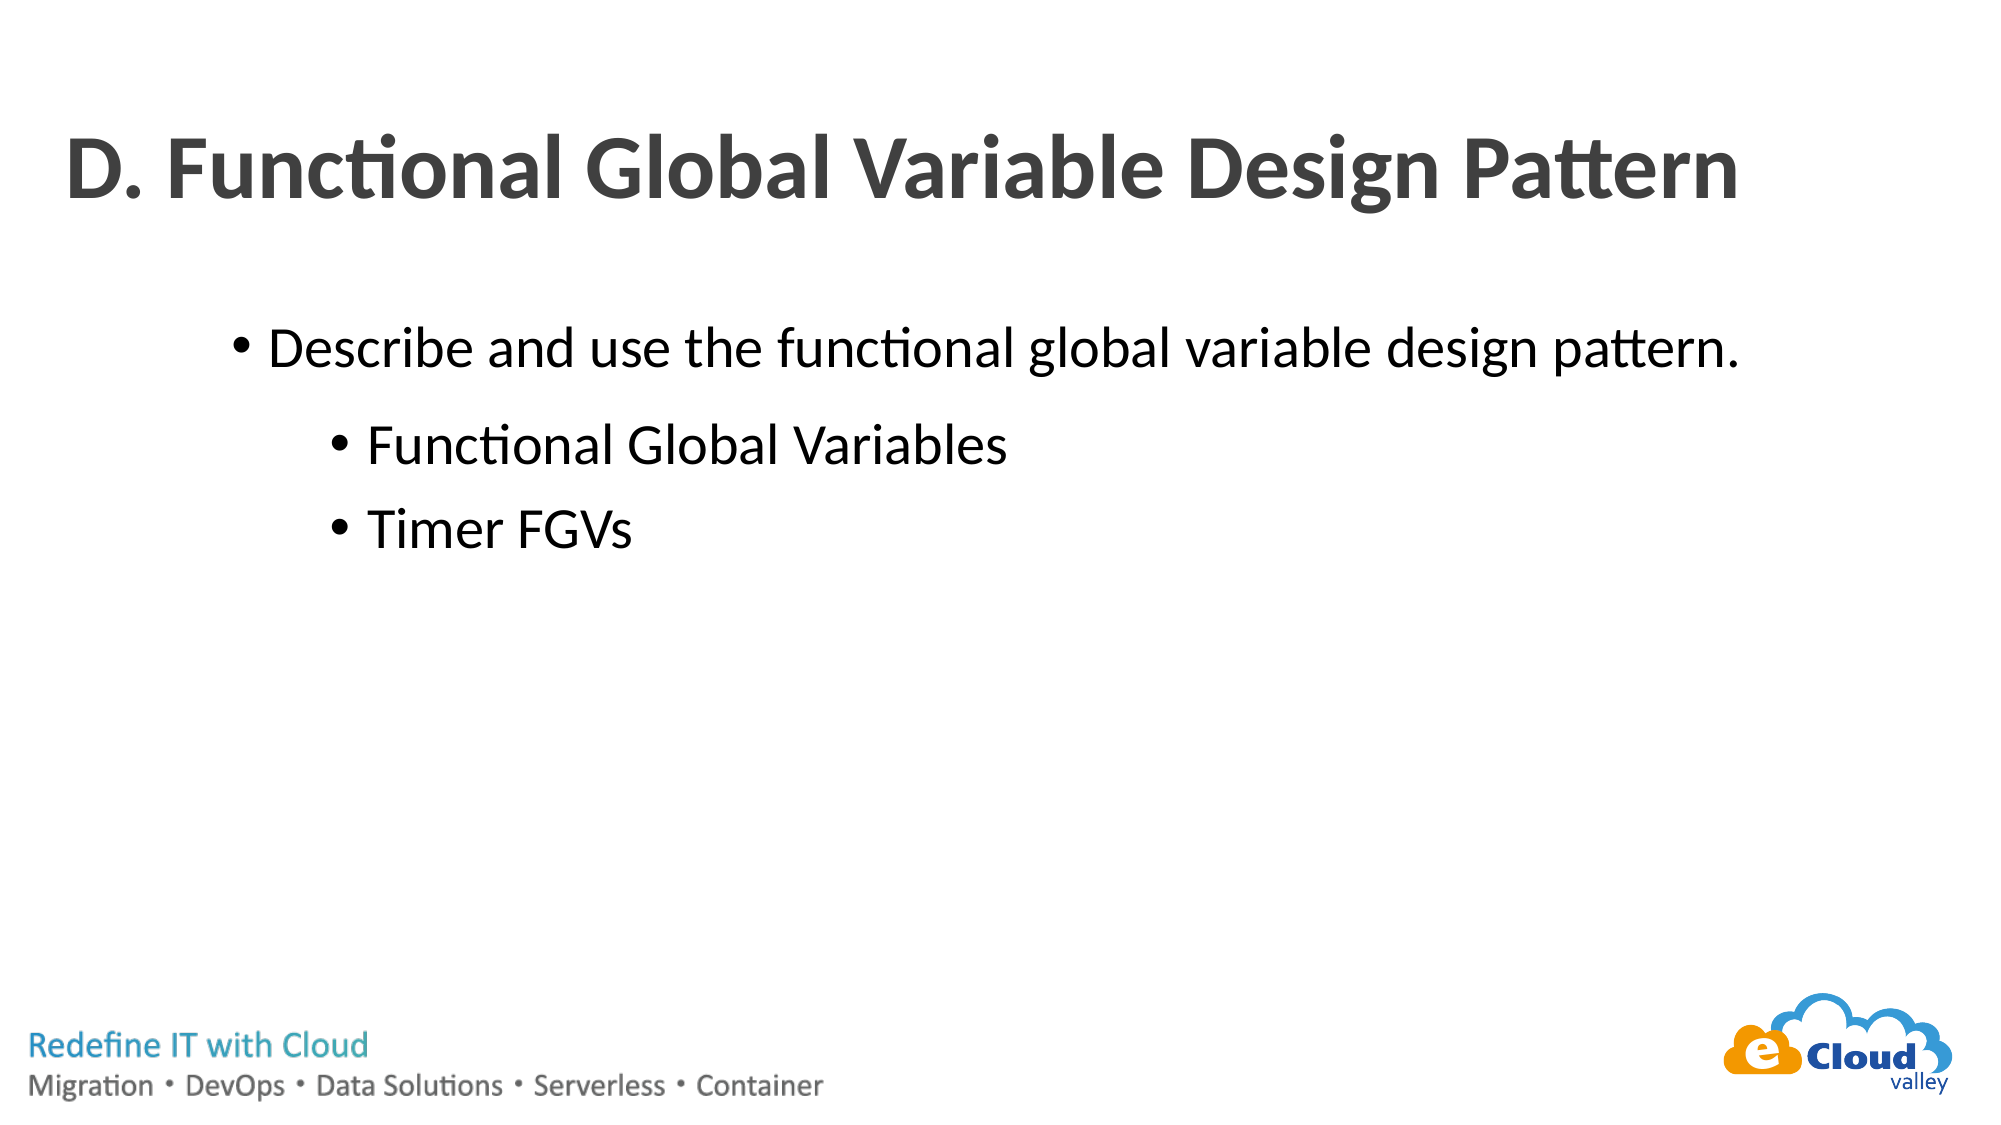

# D. Functional Global Variable Design Pattern
Describe and use the functional global variable design pattern.
Functional Global Variables
Timer FGVs